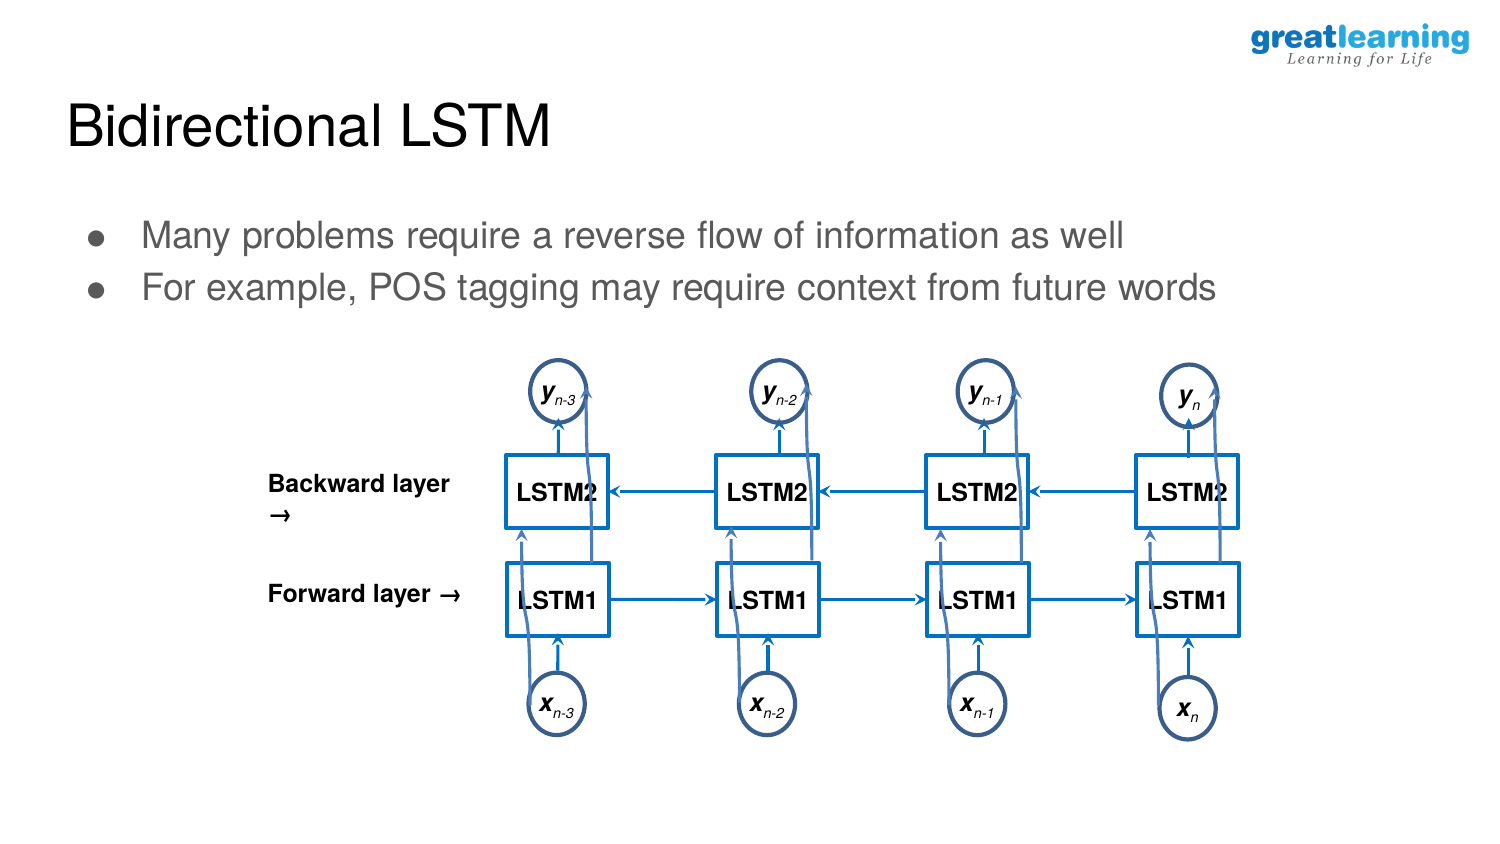

# Bidirectional LSTM
Many problems require a reverse flow of information as well
For example, POS tagging may require context from future words
yn-3
yn-1
yn-2
yn
LSTM2
LSTM2
LSTM2
LSTM2
Backward layer →
LSTM1
LSTM1
LSTM1
LSTM1
Forward layer →
xn-3
xn-1
xn-2
xn